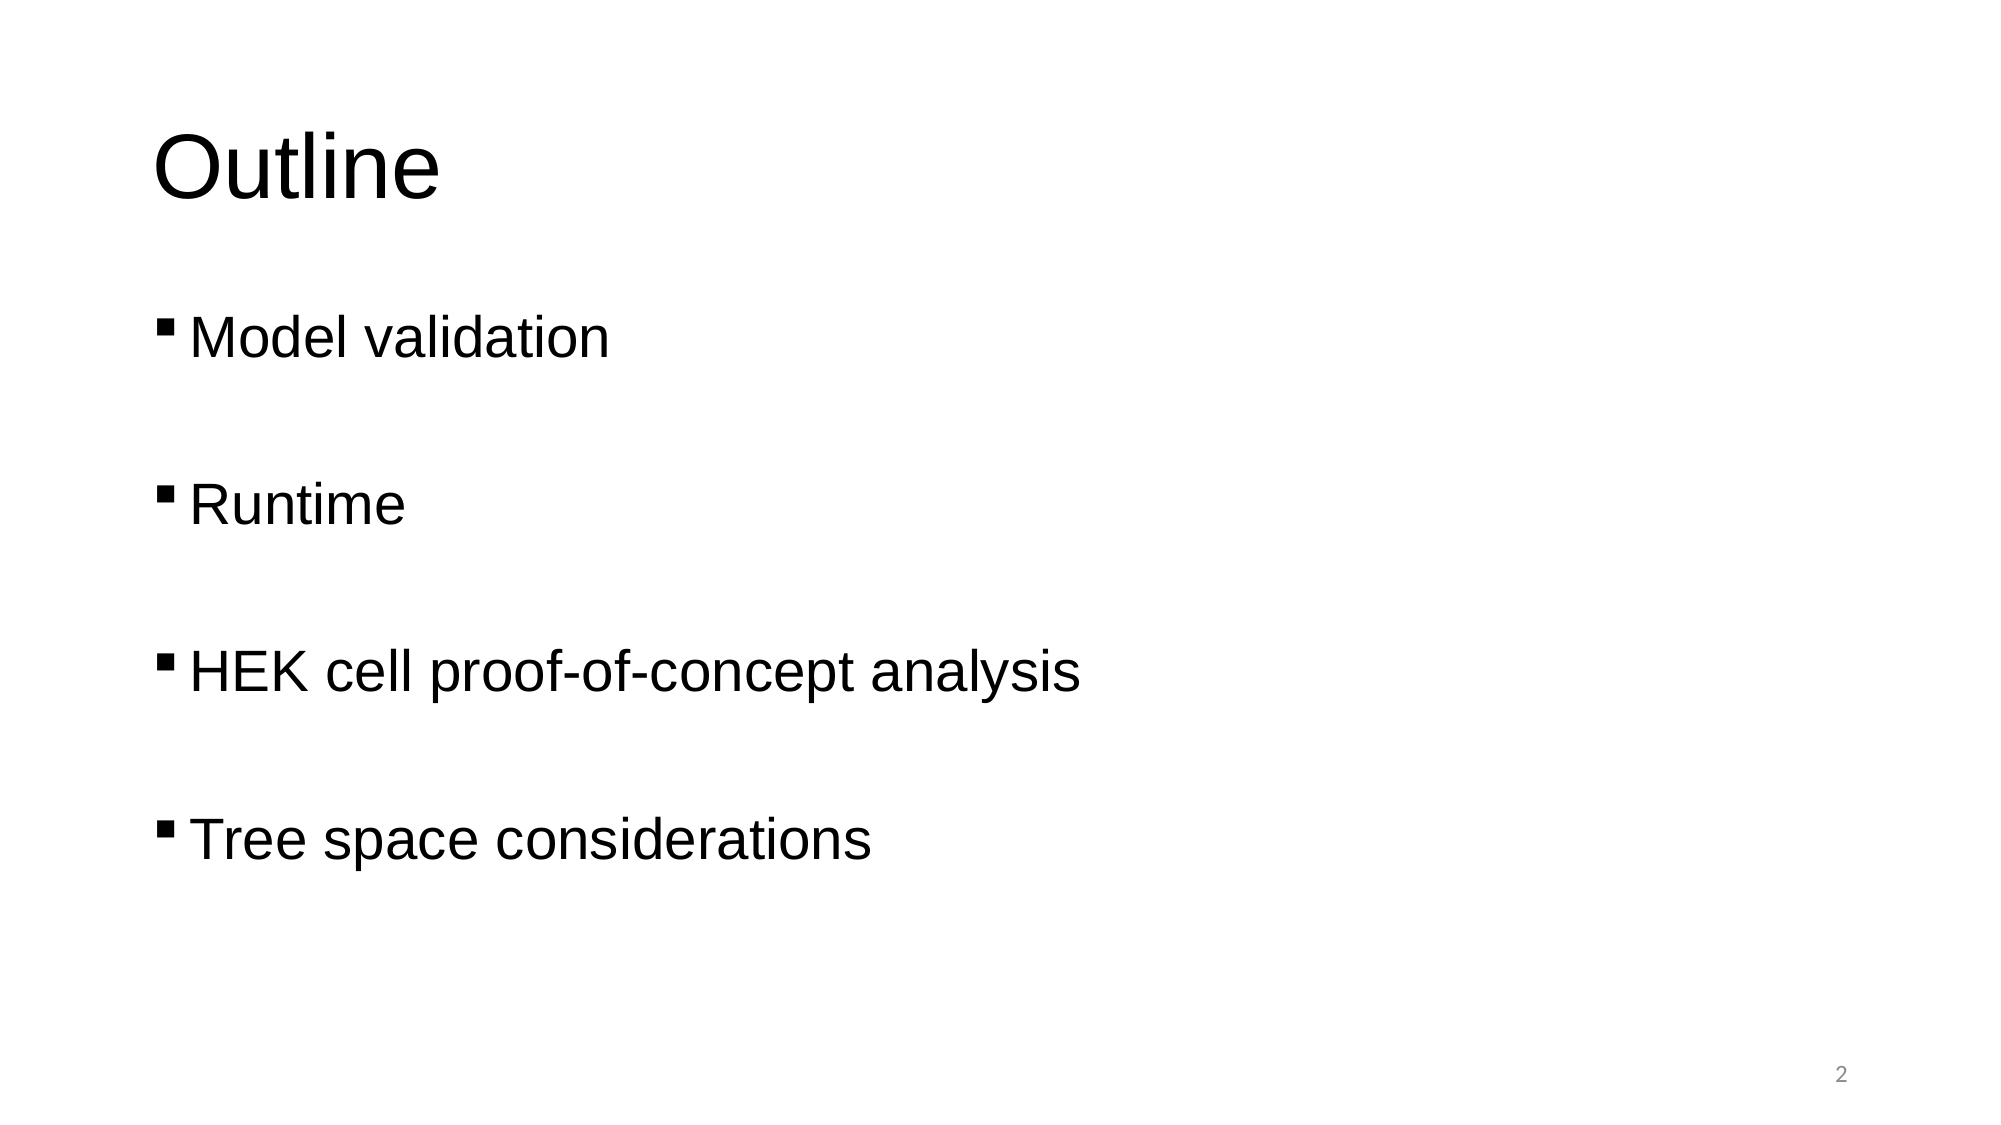

Outline
Model validation

Runtime

HEK cell proof-of-concept analysis

Tree space considerations

2